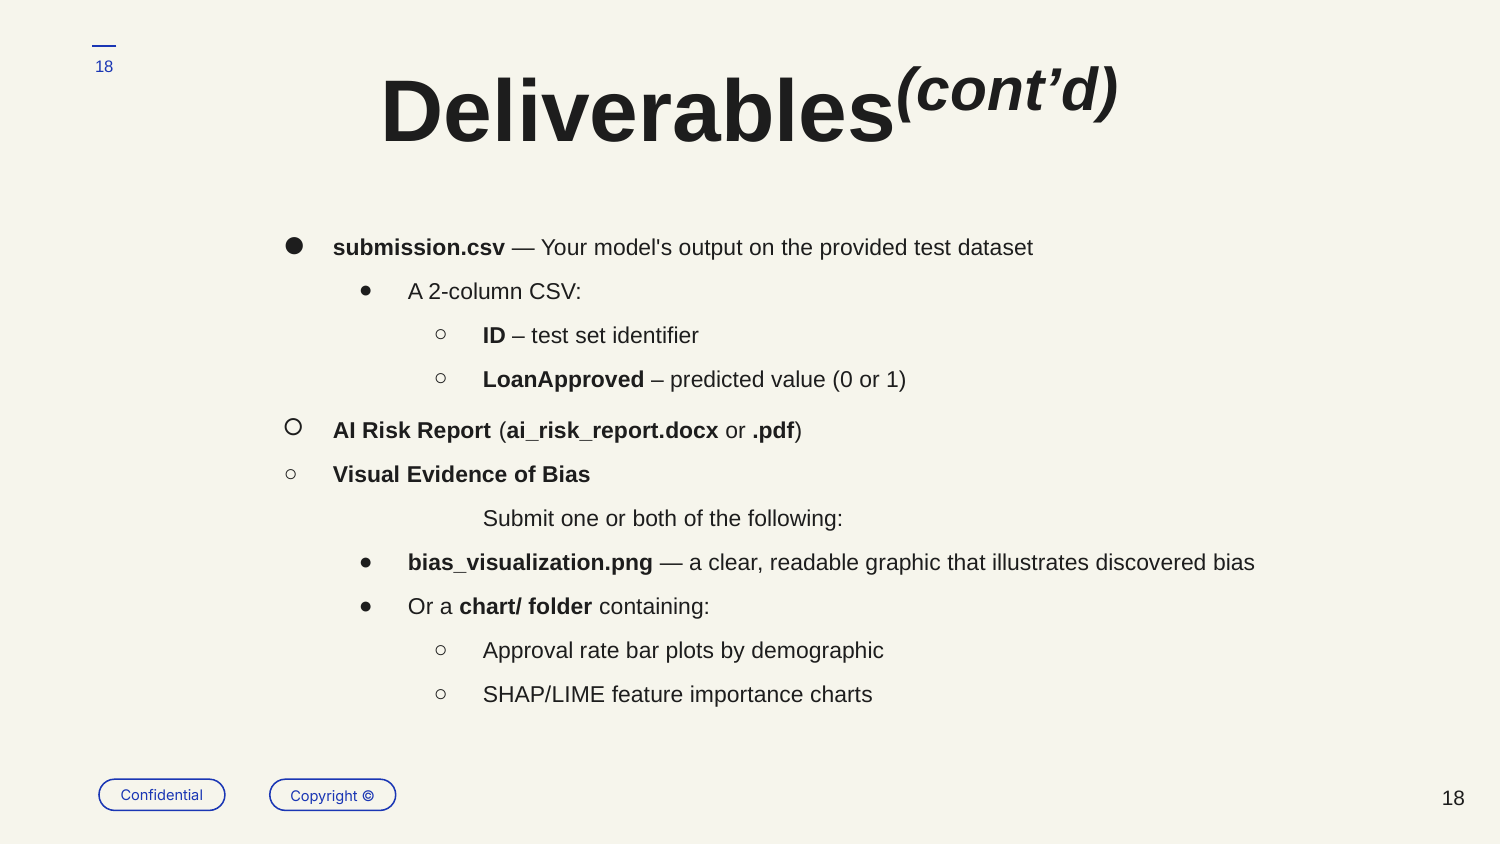

18
# Deliverables(cont’d)
submission.csv — Your model's output on the provided test dataset
A 2-column CSV:
ID – test set identifier
LoanApproved – predicted value (0 or 1)
AI Risk Report (ai_risk_report.docx or .pdf)
Visual Evidence of Bias
    		Submit one or both of the following:
bias_visualization.png — a clear, readable graphic that illustrates discovered bias
Or a chart/ folder containing:
Approval rate bar plots by demographic
SHAP/LIME feature importance charts

18